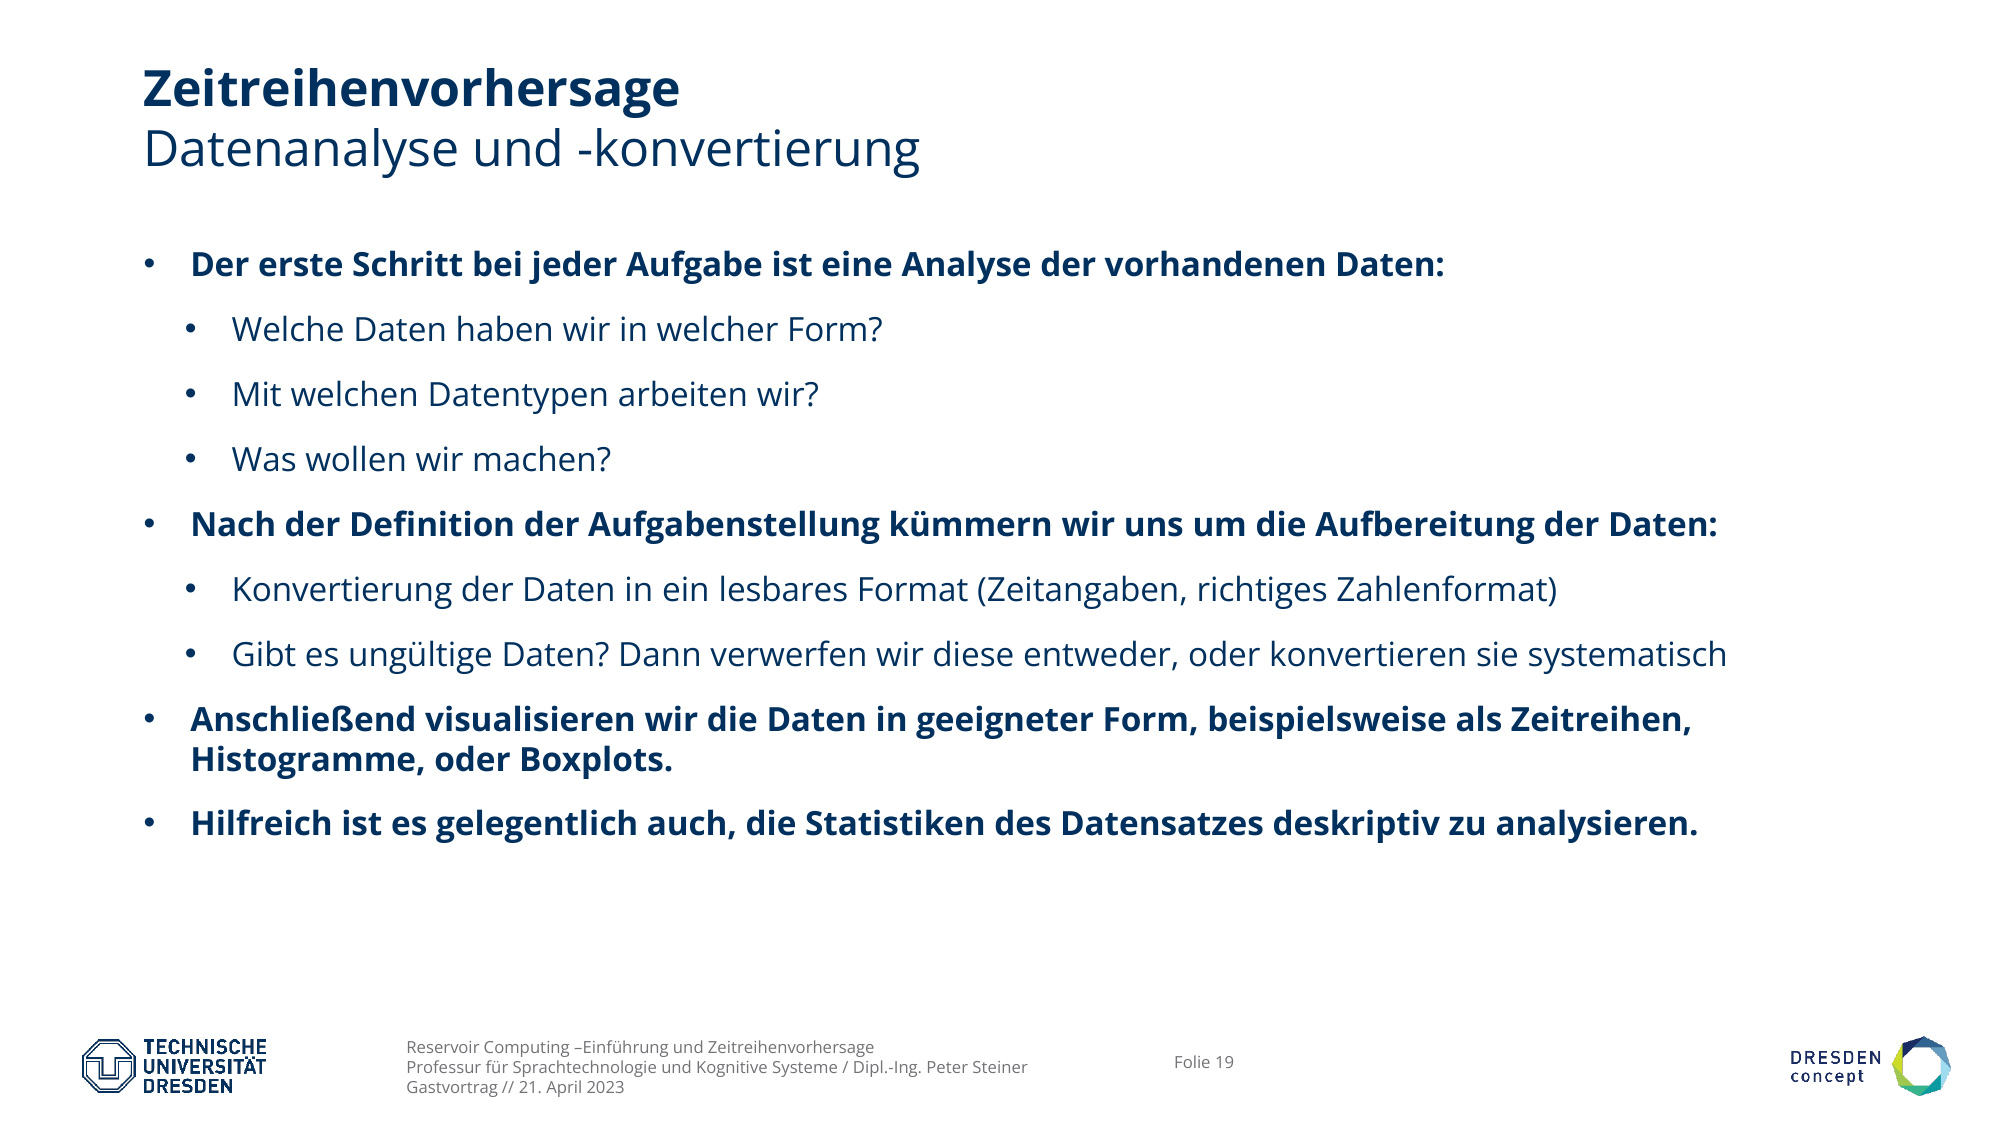

# Zeitreihenvorhersage Datenanalyse und -konvertierung
Der erste Schritt bei jeder Aufgabe ist eine Analyse der vorhandenen Daten:
Welche Daten haben wir in welcher Form?
Mit welchen Datentypen arbeiten wir?
Was wollen wir machen?
Nach der Definition der Aufgabenstellung kümmern wir uns um die Aufbereitung der Daten:
Konvertierung der Daten in ein lesbares Format (Zeitangaben, richtiges Zahlenformat)
Gibt es ungültige Daten? Dann verwerfen wir diese entweder, oder konvertieren sie systematisch
Anschließend visualisieren wir die Daten in geeigneter Form, beispielsweise als Zeitreihen, Histogramme, oder Boxplots.
Hilfreich ist es gelegentlich auch, die Statistiken des Datensatzes deskriptiv zu analysieren.